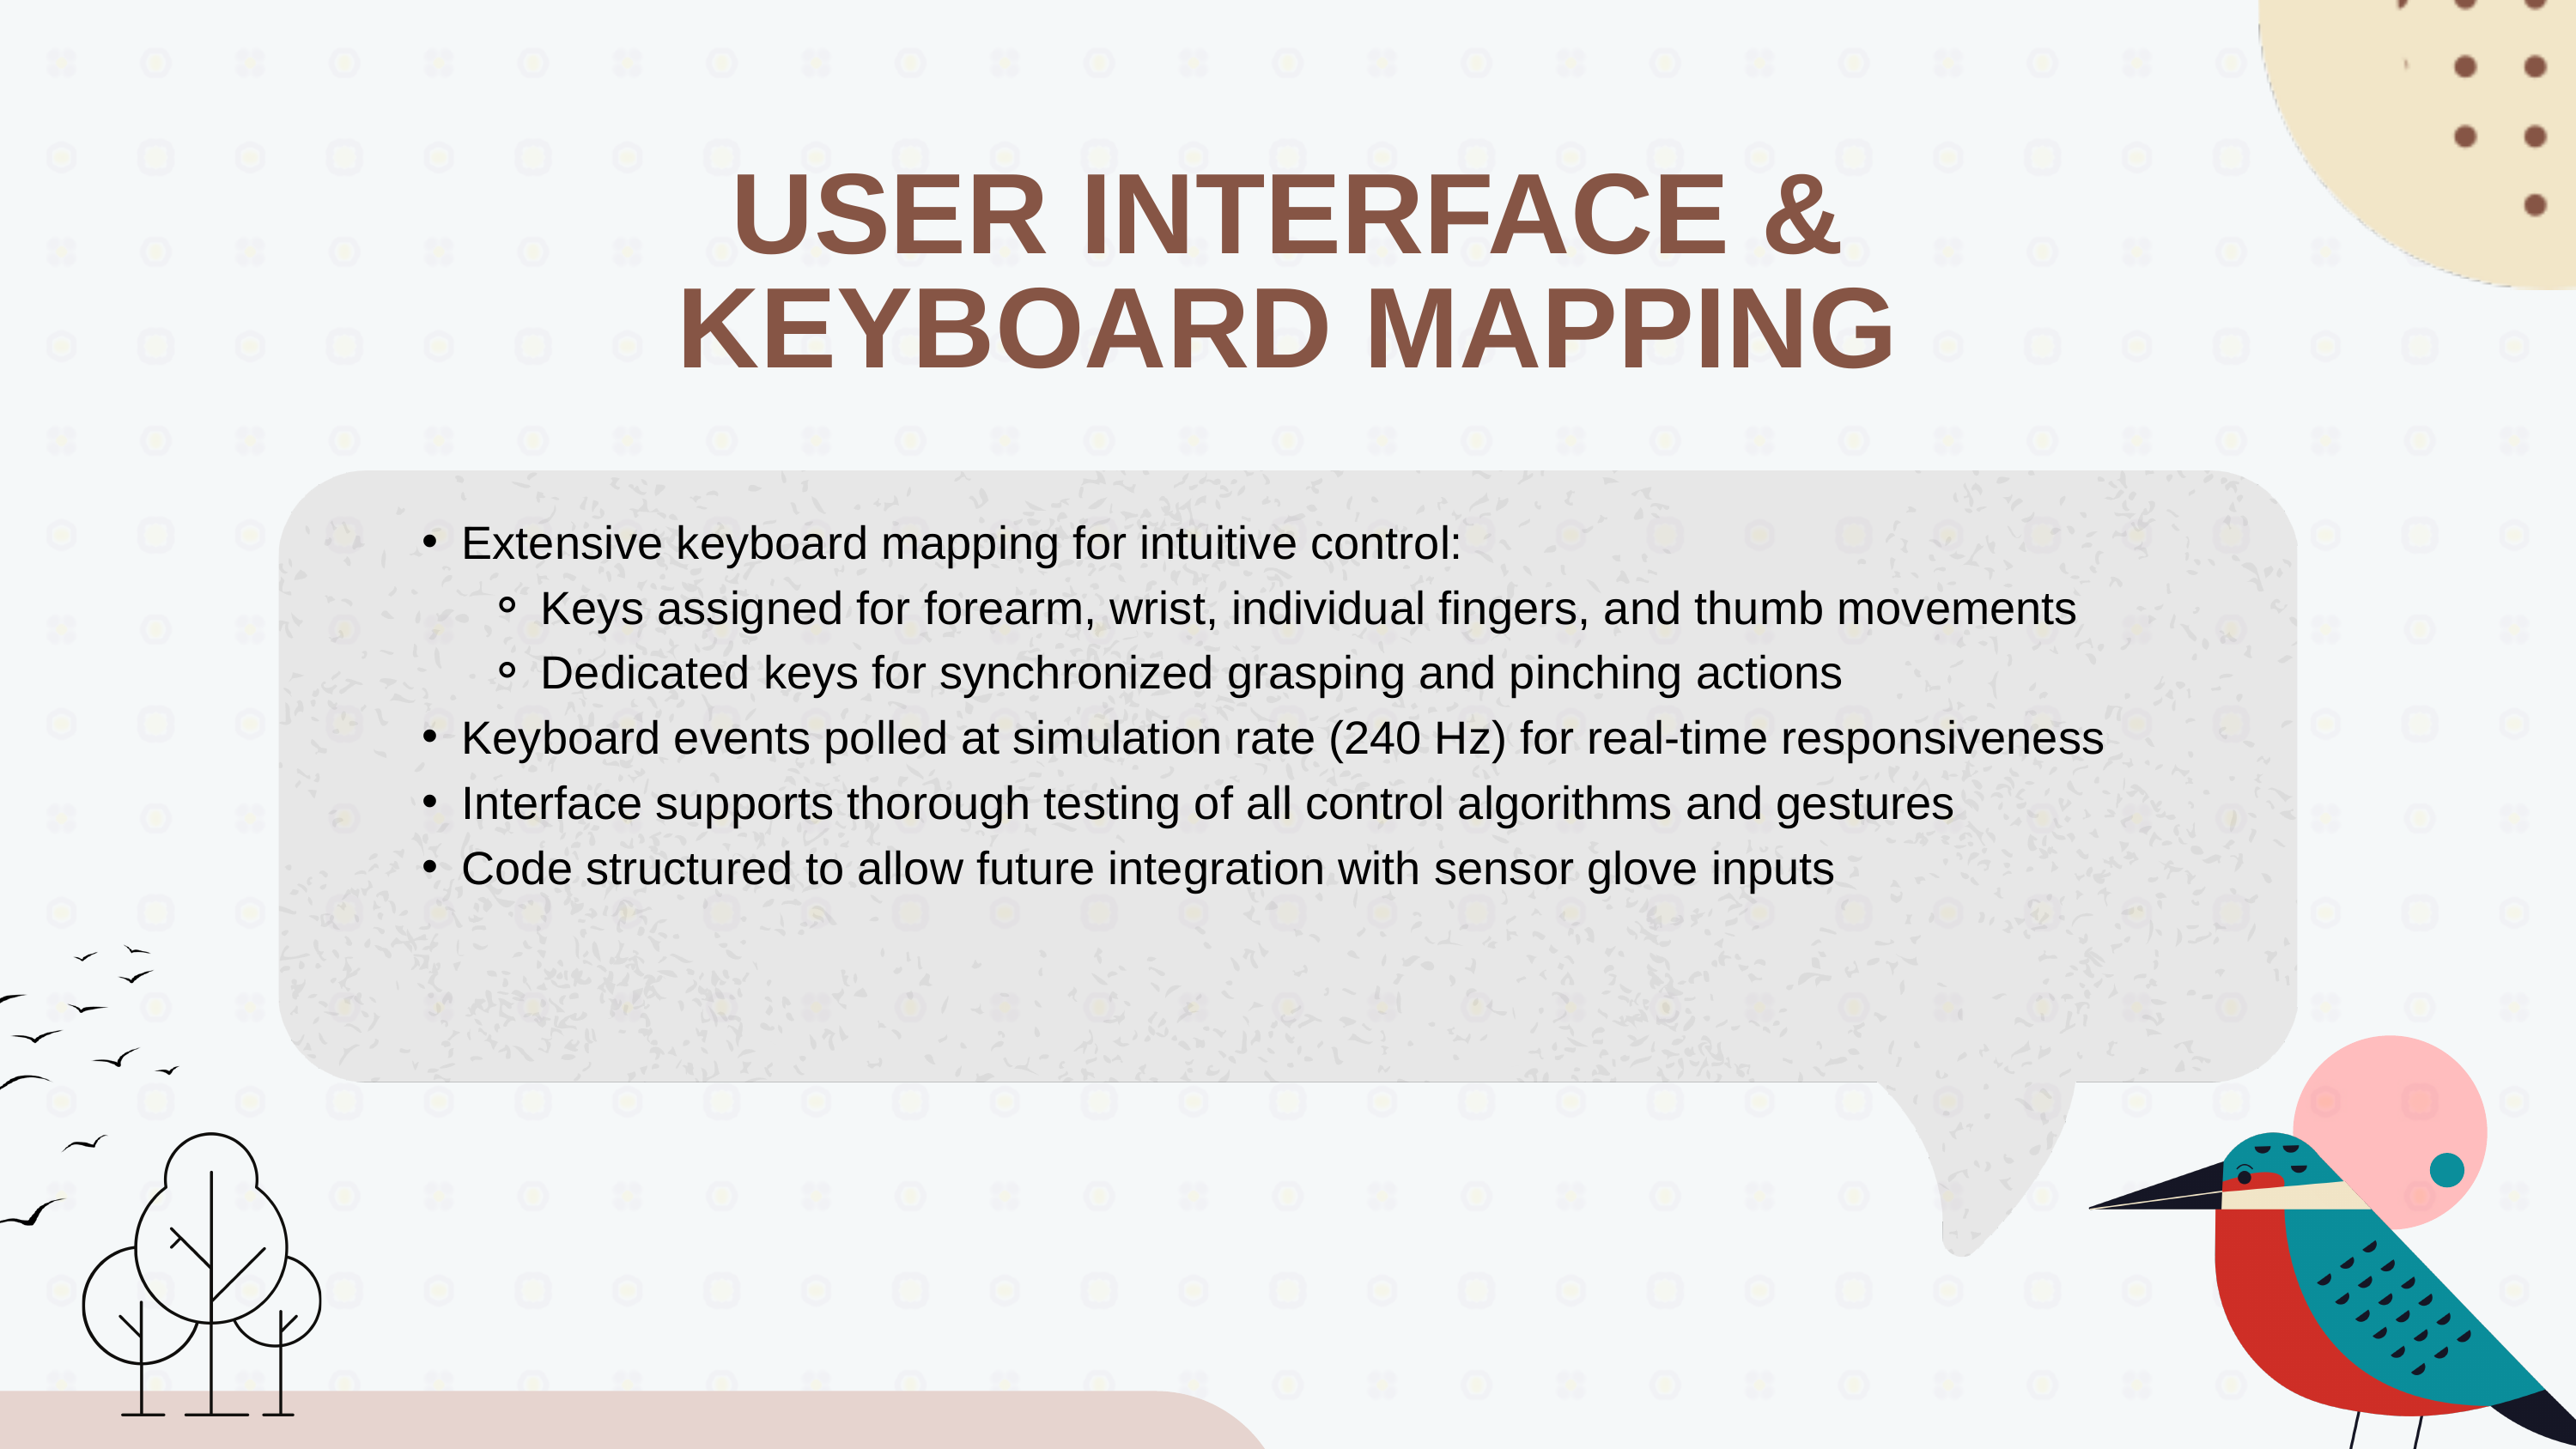

USER INTERFACE & KEYBOARD MAPPING

Extensive keyboard mapping for intuitive control:
Keys assigned for forearm, wrist, individual fingers, and thumb movements
Dedicated keys for synchronized grasping and pinching actions
Keyboard events polled at simulation rate (240 Hz) for real-time responsiveness
Interface supports thorough testing of all control algorithms and gestures
Code structured to allow future integration with sensor glove inputs